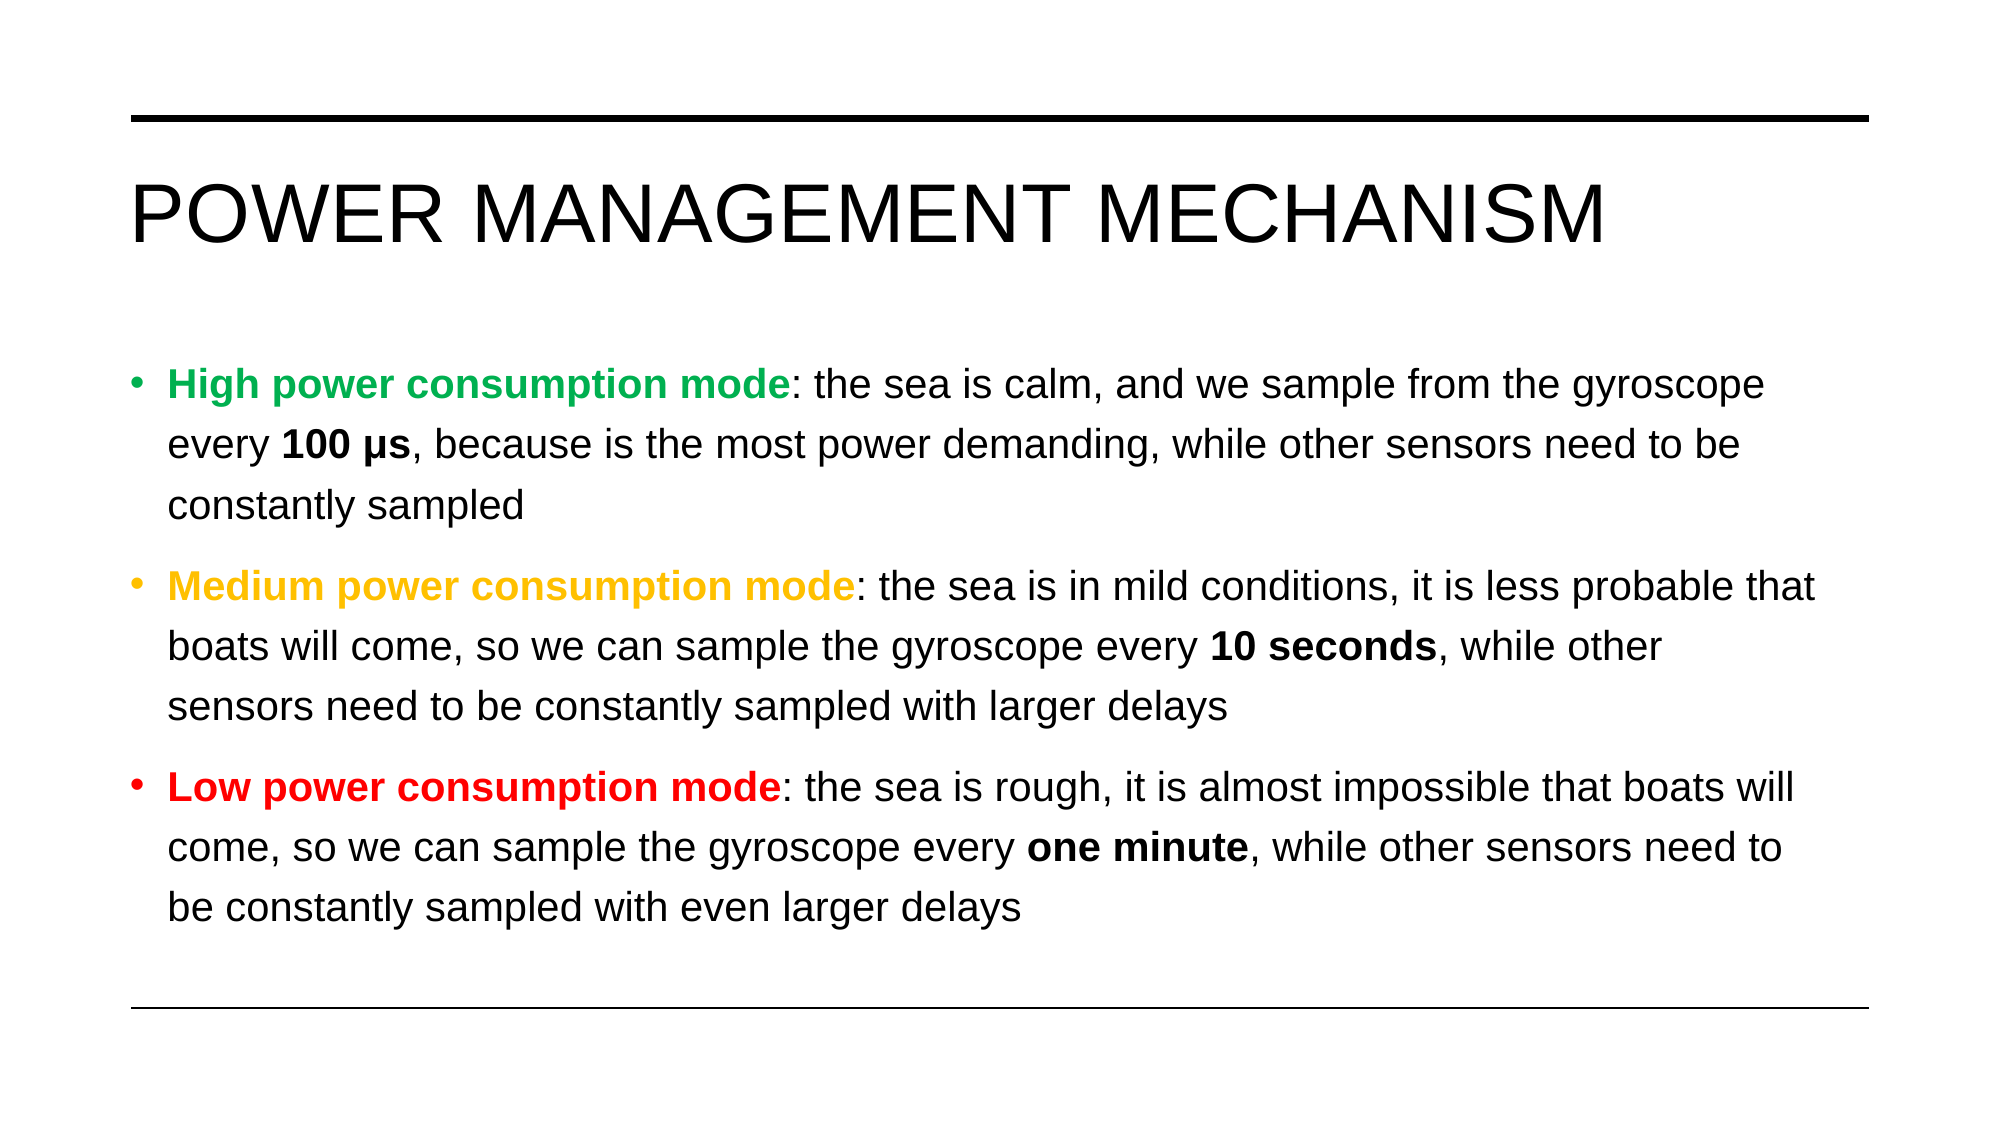

# POWER MANAGEMENT MECHANISM

High power consumption mode: the sea is calm, and we sample from the gyroscope every 100 μs, because is the most power demanding, while other sensors need to be constantly sampled
Medium power consumption mode: the sea is in mild conditions, it is less probable that boats will come, so we can sample the gyroscope every 10 seconds, while other sensors need to be constantly sampled with larger delays
Low power consumption mode: the sea is rough, it is almost impossible that boats will come, so we can sample the gyroscope every one minute, while other sensors need to be constantly sampled with even larger delays